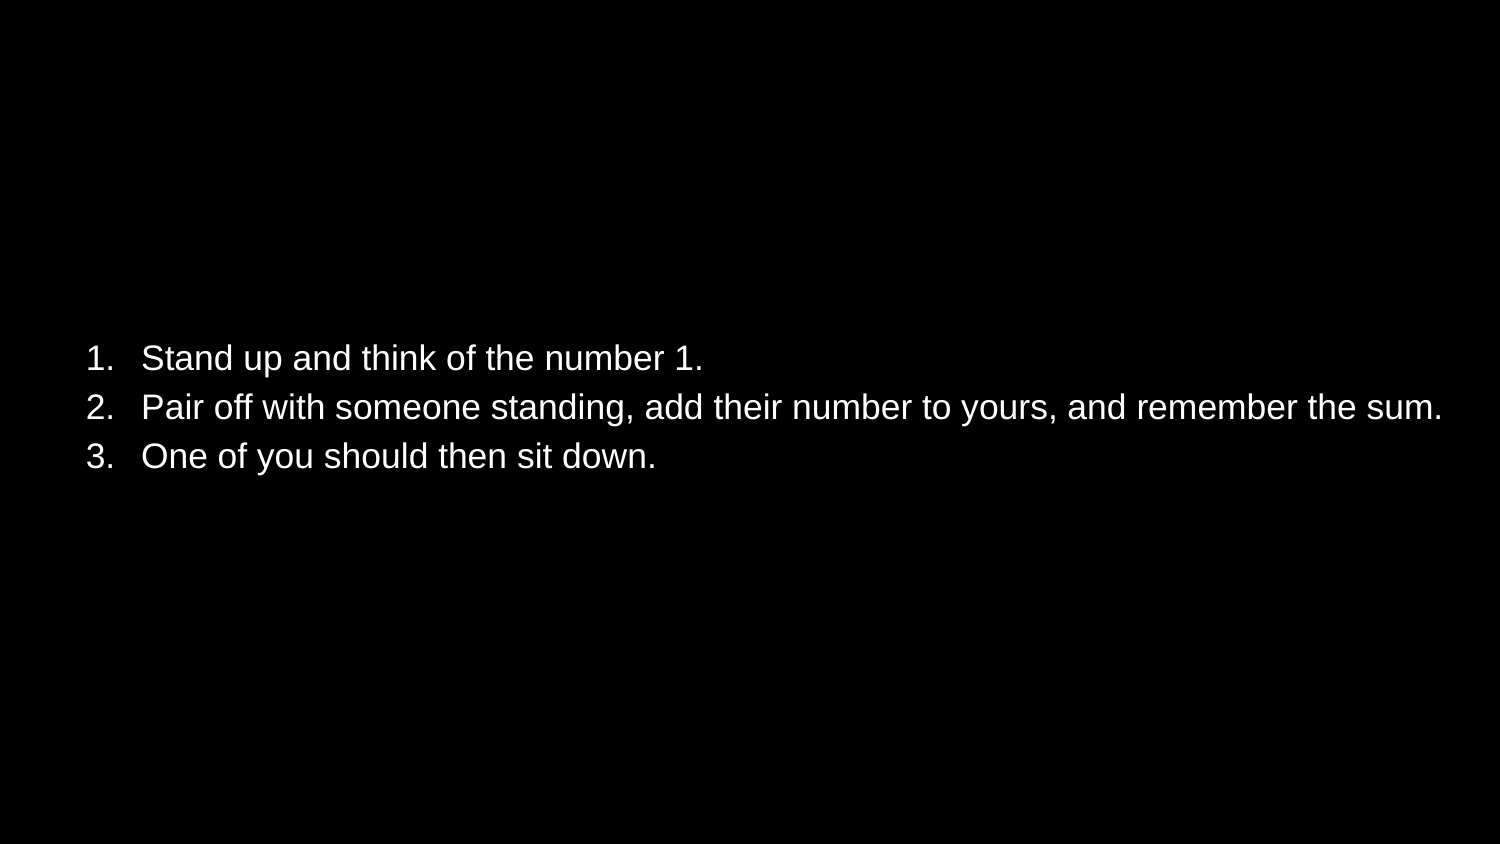

Stand up and think of the number 1.
Pair off with someone standing, add their number to yours, and remember the sum.
One of you should then sit down.